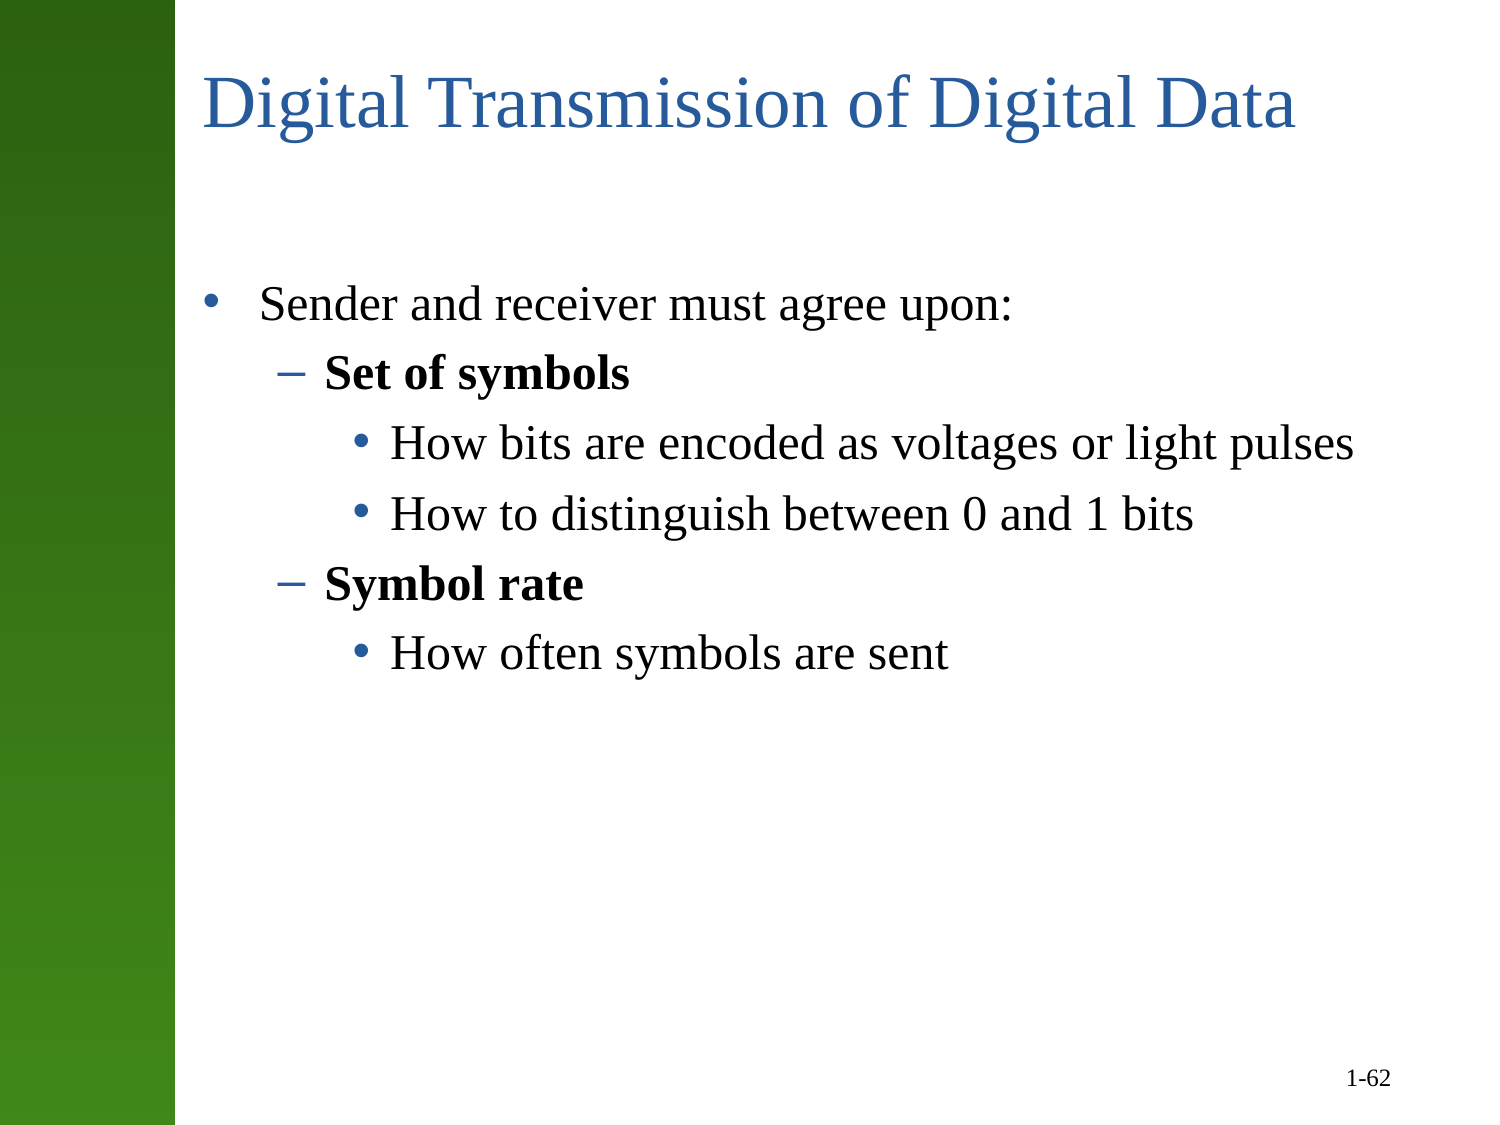

# Digital Transmission of Digital Data
Sender and receiver must agree upon:
Set of symbols
How bits are encoded as voltages or light pulses
How to distinguish between 0 and 1 bits
Symbol rate
How often symbols are sent